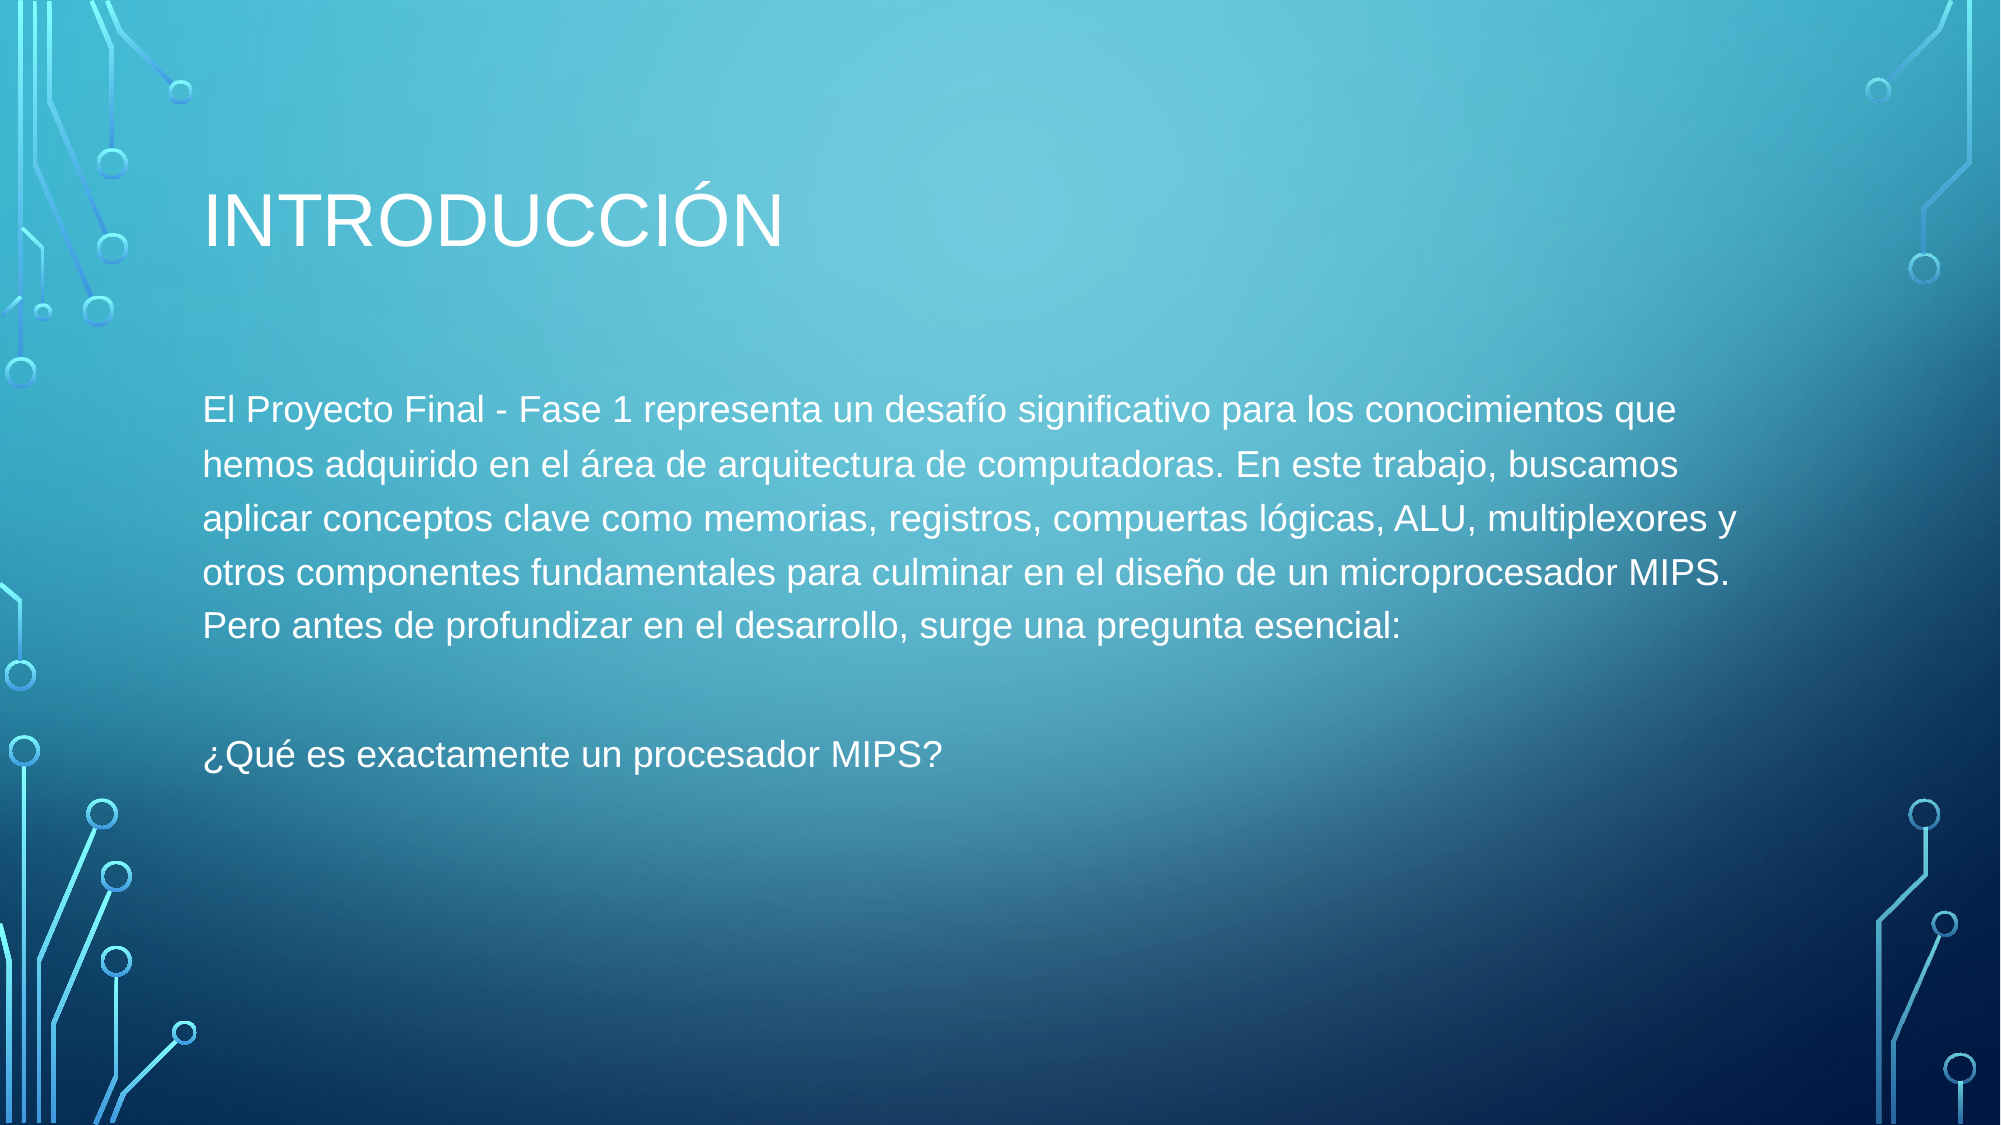

# Introducción
El Proyecto Final - Fase 1 representa un desafío significativo para los conocimientos que hemos adquirido en el área de arquitectura de computadoras. En este trabajo, buscamos aplicar conceptos clave como memorias, registros, compuertas lógicas, ALU, multiplexores y otros componentes fundamentales para culminar en el diseño de un microprocesador MIPS. Pero antes de profundizar en el desarrollo, surge una pregunta esencial:
¿Qué es exactamente un procesador MIPS?